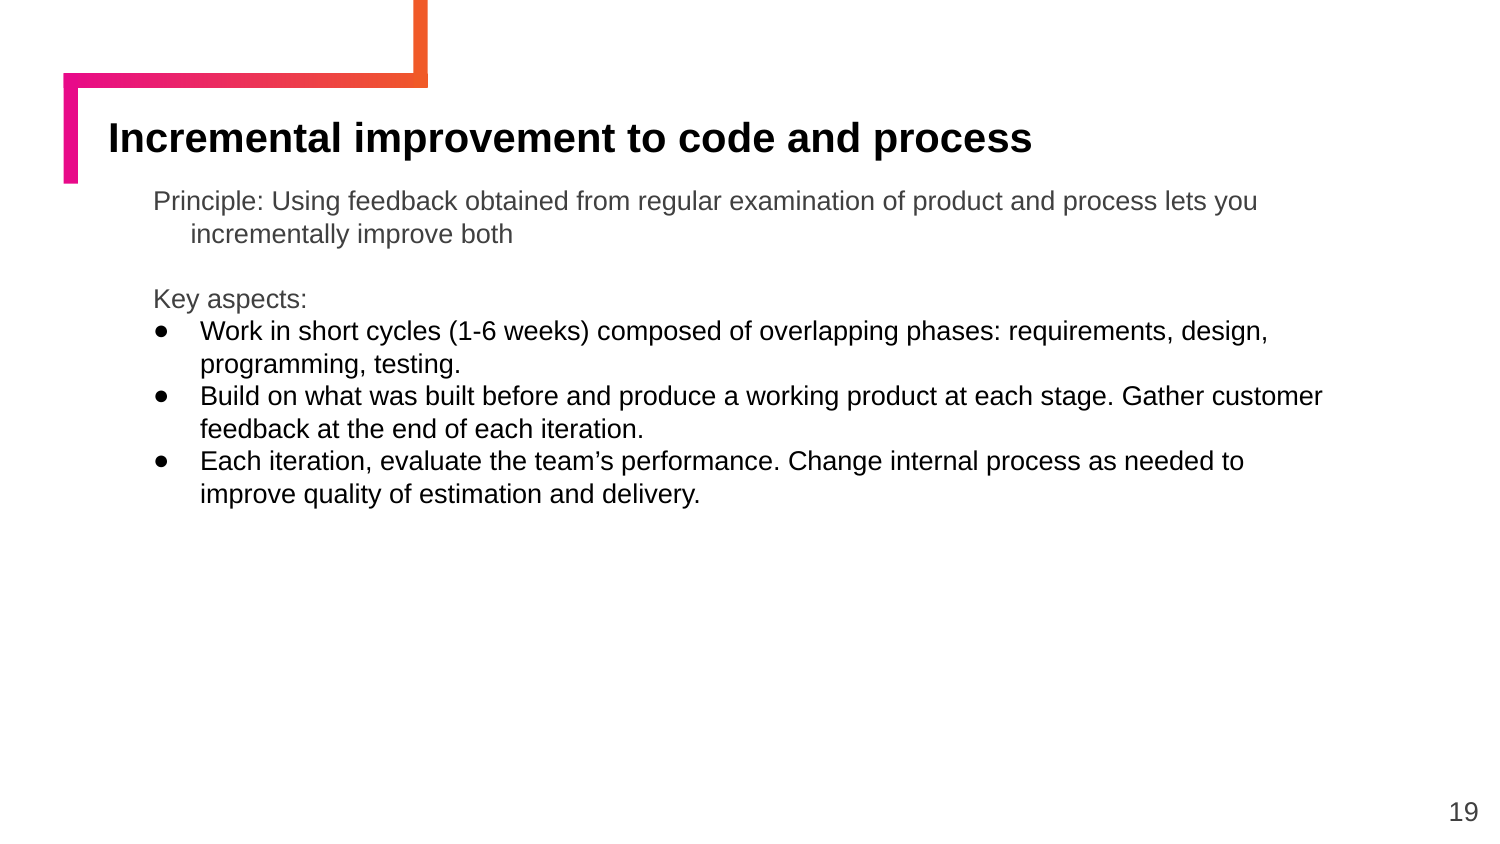

# Incremental improvement to code and process
Principle: Using feedback obtained from regular examination of product and process lets you incrementally improve both

Key aspects:
Work in short cycles (1-6 weeks) composed of overlapping phases: requirements, design, programming, testing.
Build on what was built before and produce a working product at each stage. Gather customer feedback at the end of each iteration.
Each iteration, evaluate the team’s performance. Change internal process as needed to improve quality of estimation and delivery.
19